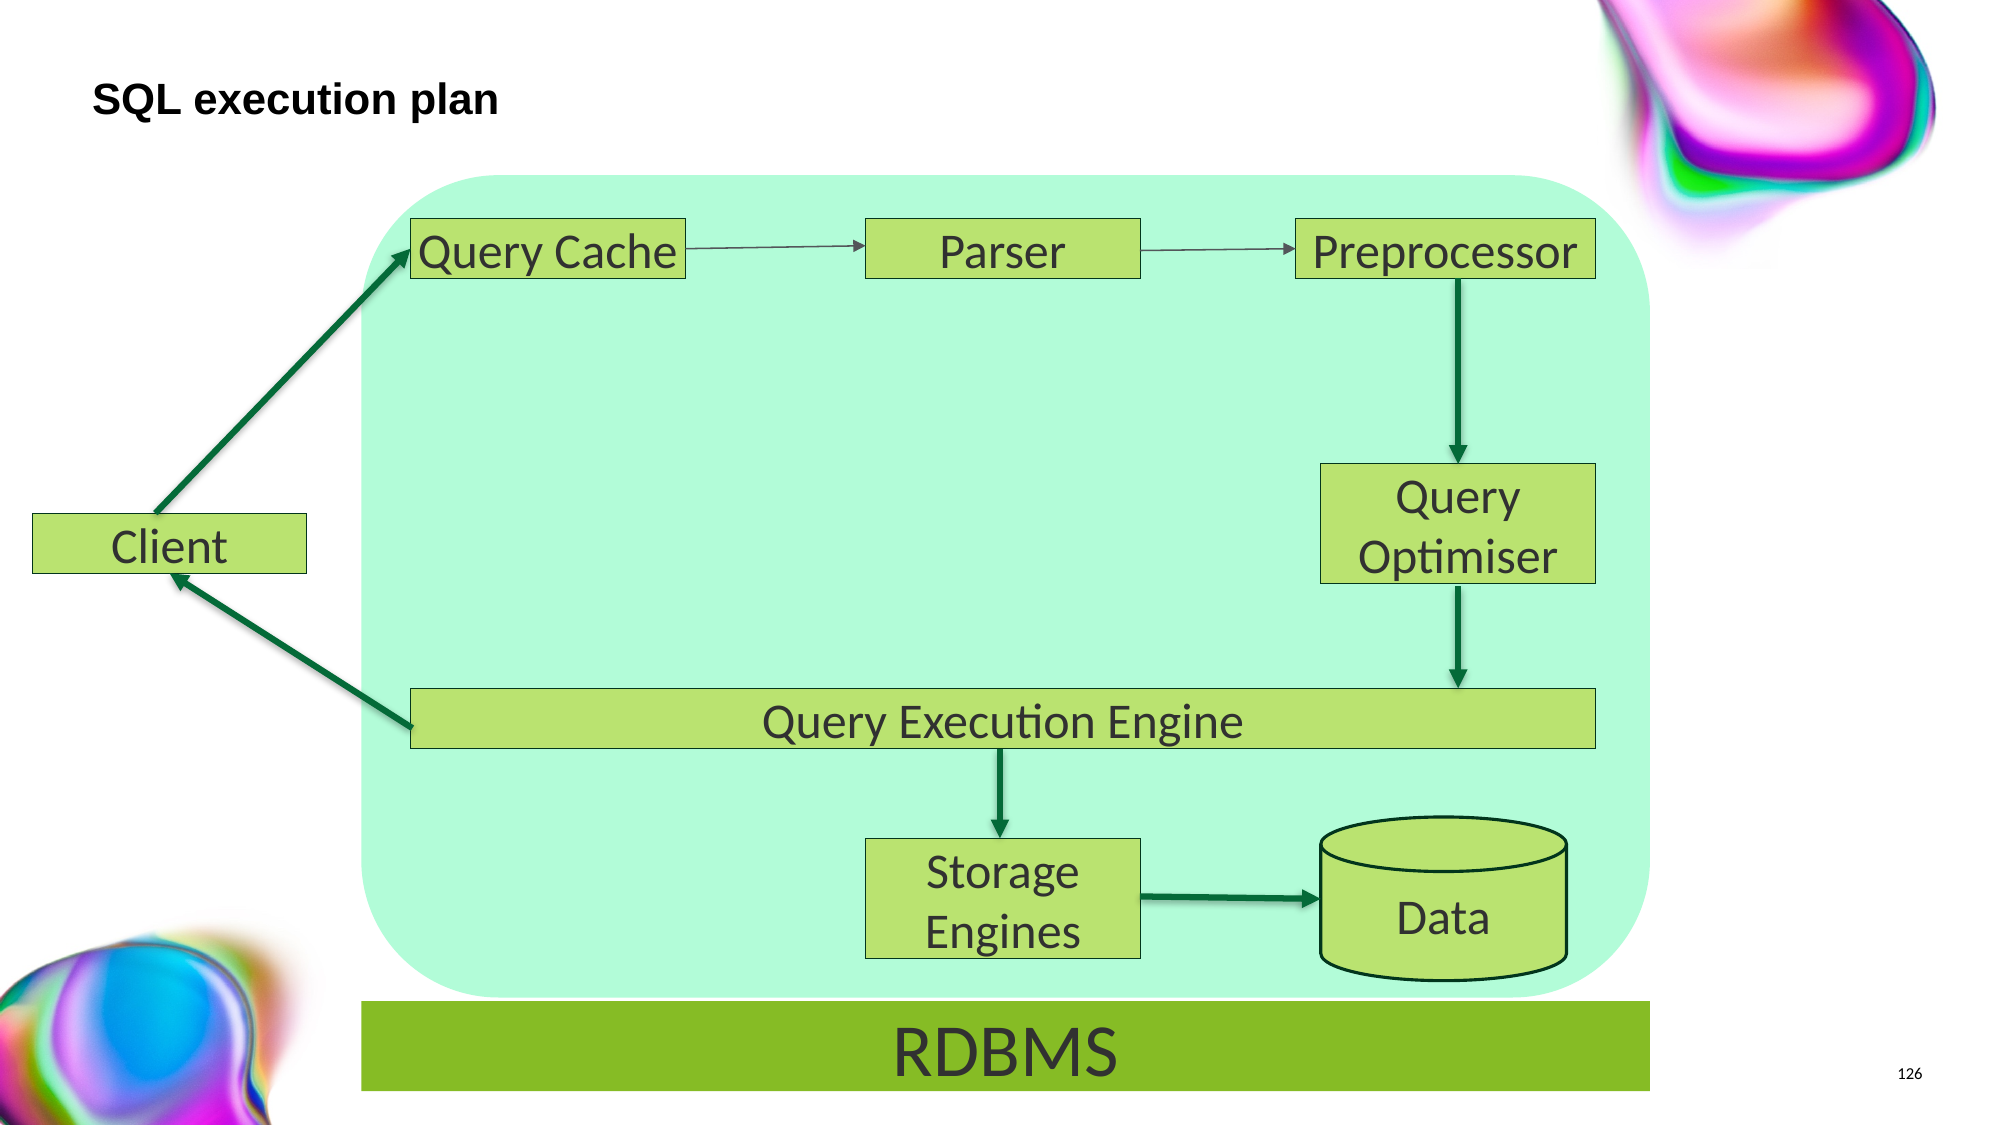

# SQL execution plan

Query Cache
Parser
Preprocessor
Query Optimiser
Client
Query Execution Engine
Data
Storage Engines
RDBMS